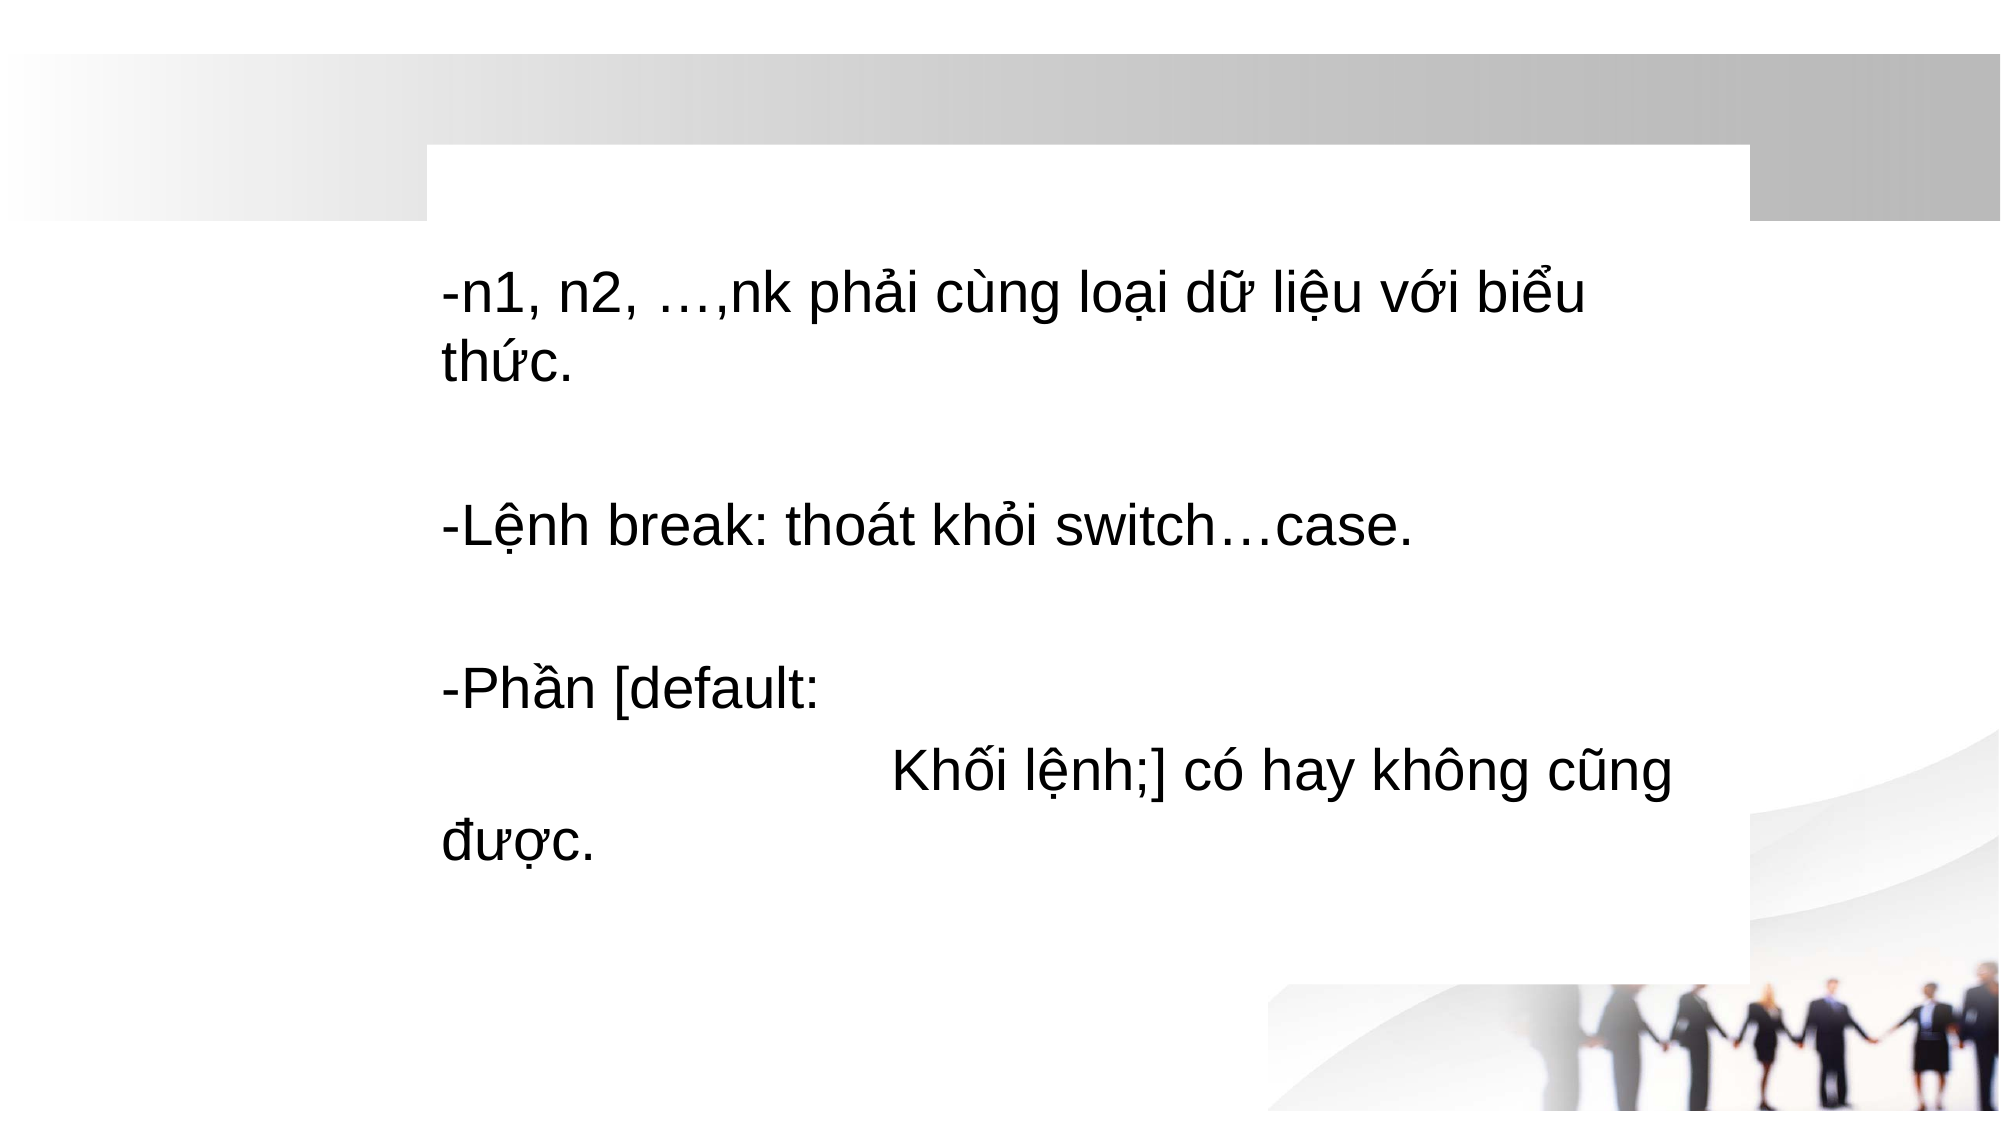

-n1, n2, …,nk phải cùng loại dữ liệu với biểu thức.

-Lệnh break: thoát khỏi switch…case.

-Phần [default:
			Khối lệnh;] có hay không cũng được.